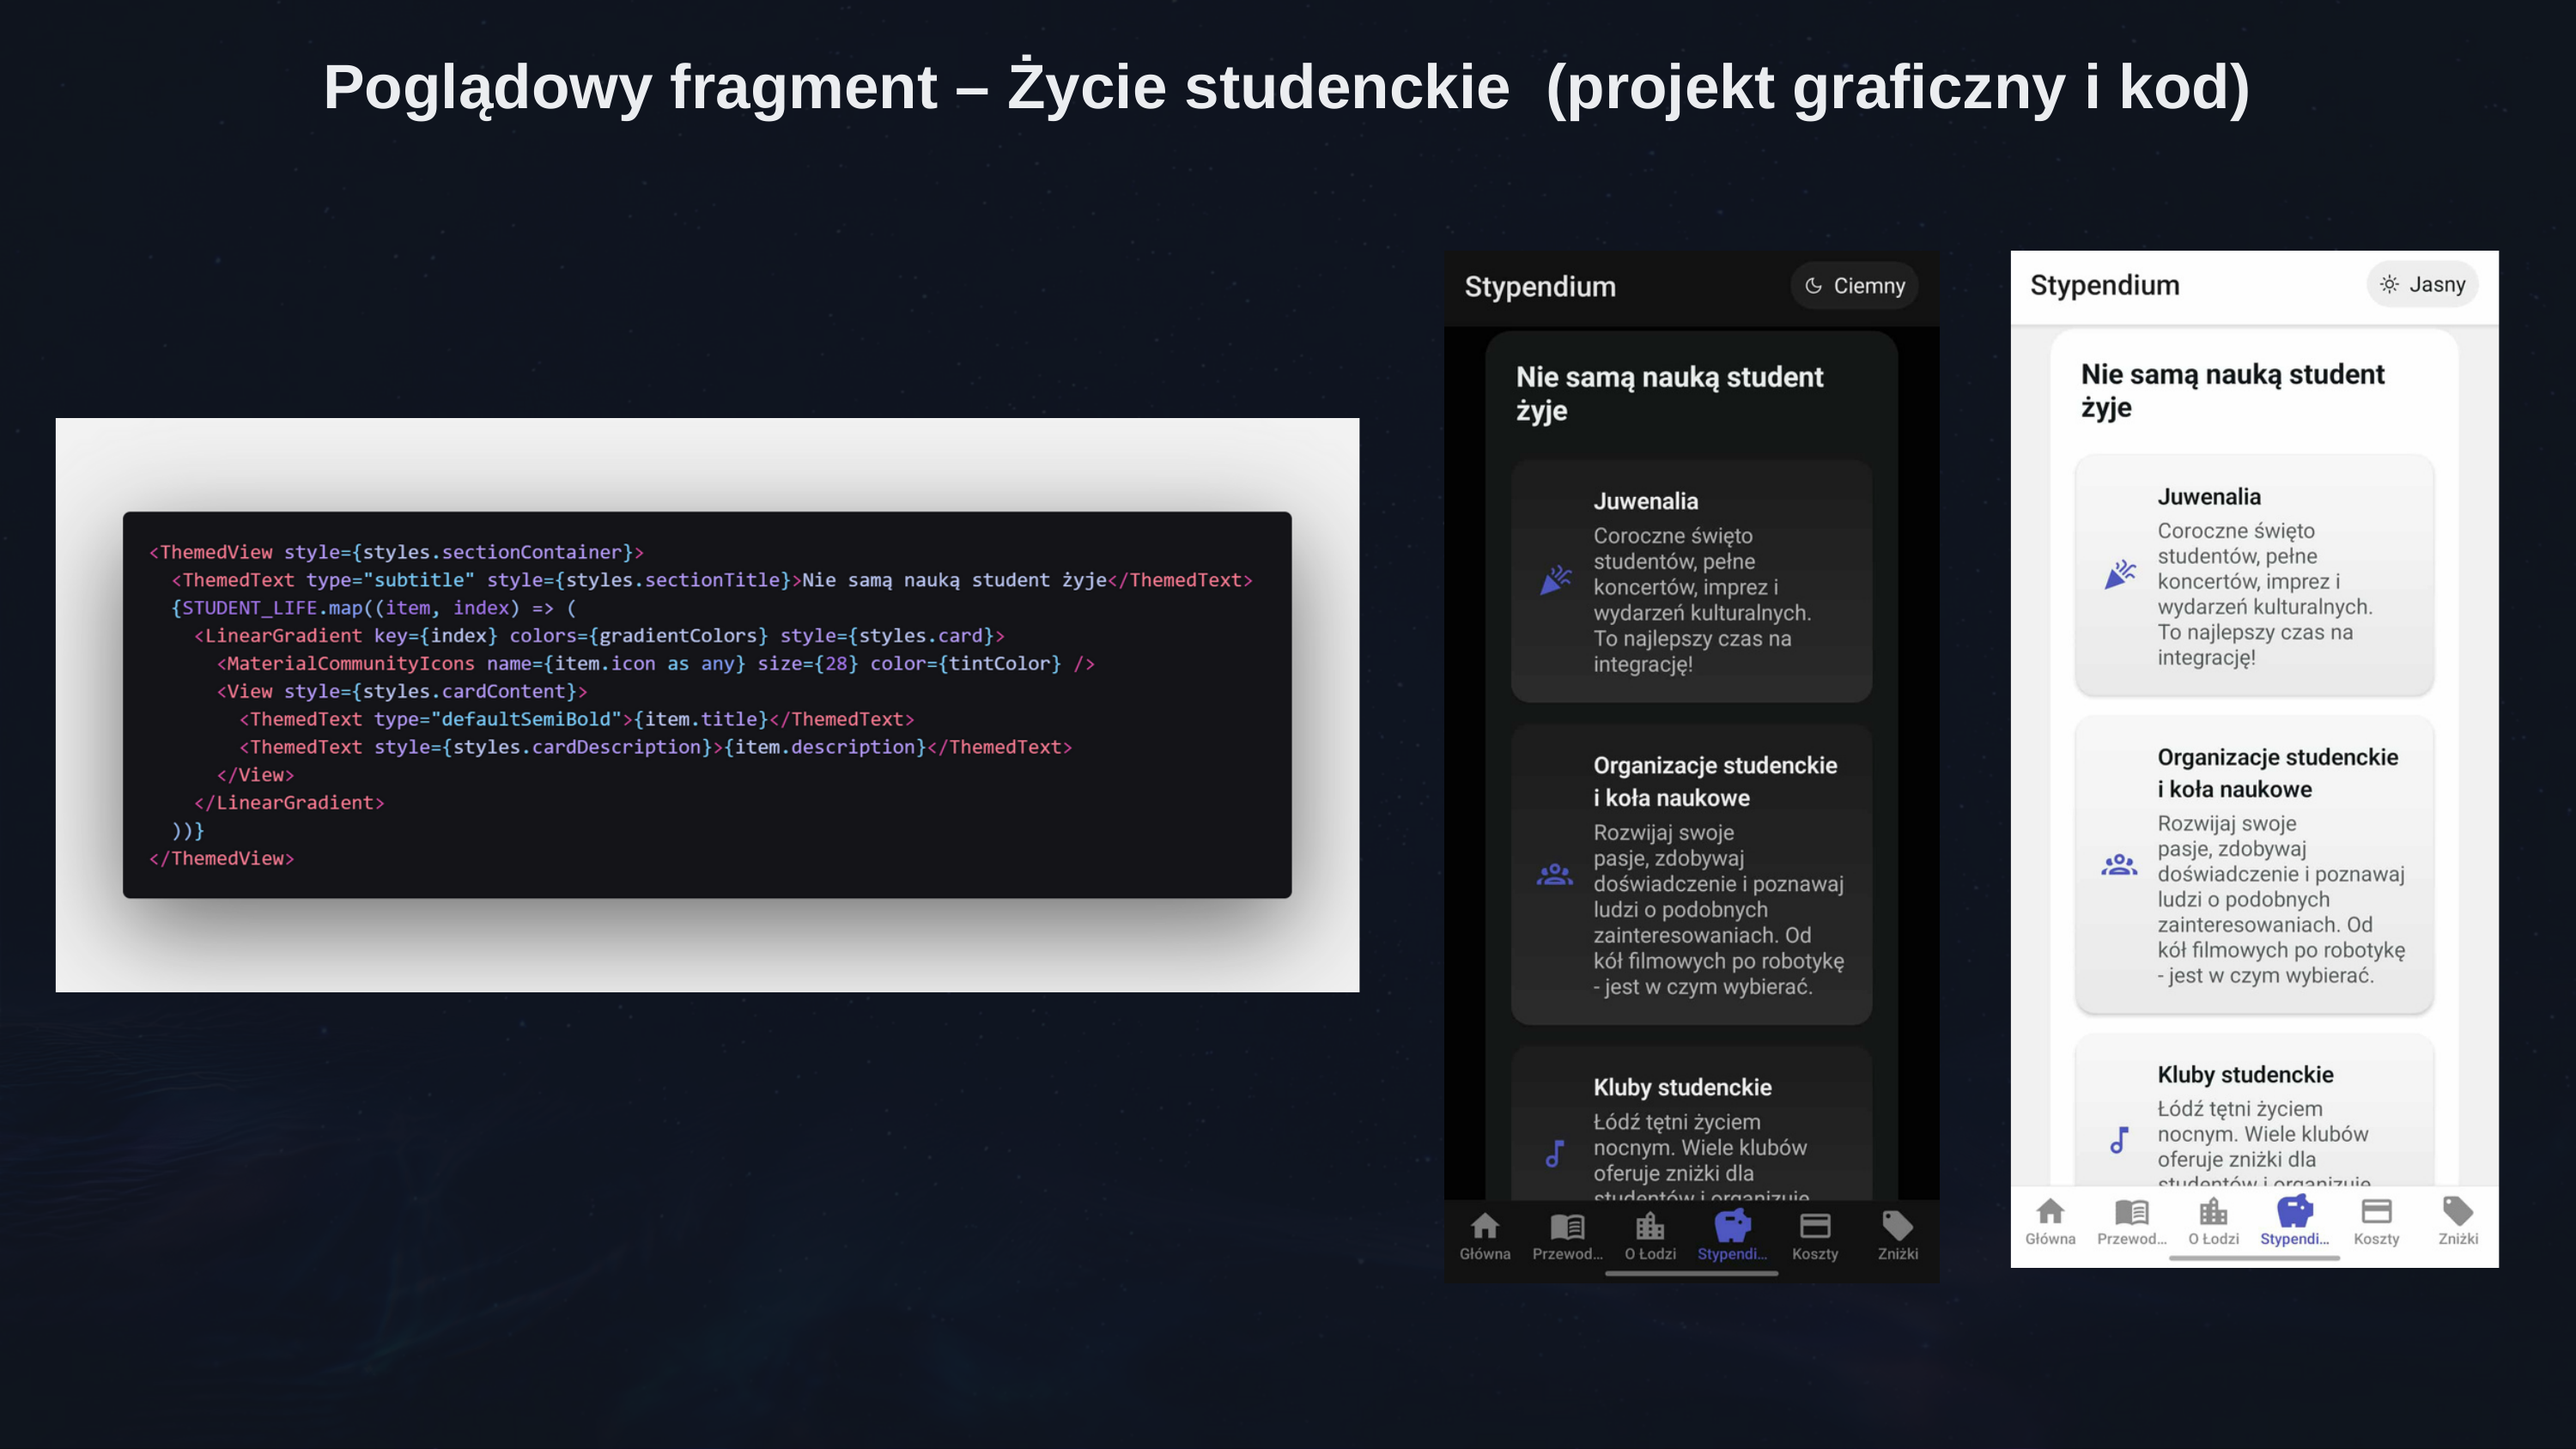

Poglądowy fragment – Życie studenckie  (projekt graficzny i kod)